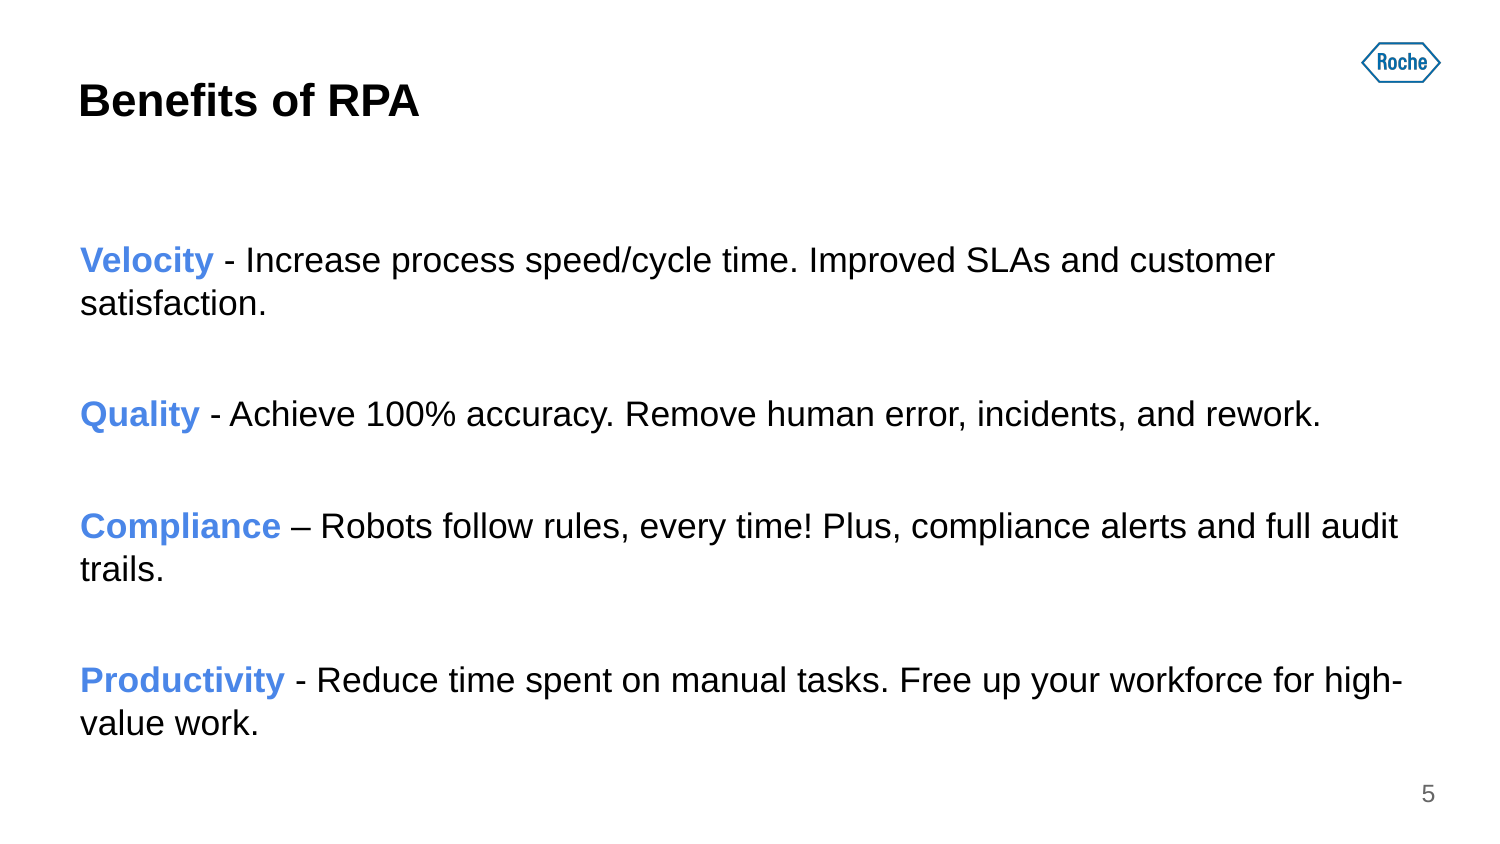

# Benefits of RPA
Velocity - Increase process speed/cycle time. Improved SLAs and customer satisfaction.
Quality - Achieve 100% accuracy. Remove human error, incidents, and rework.
Compliance – Robots follow rules, every time! Plus, compliance alerts and full audit trails.
Productivity - Reduce time spent on manual tasks. Free up your workforce for high-value work.
5